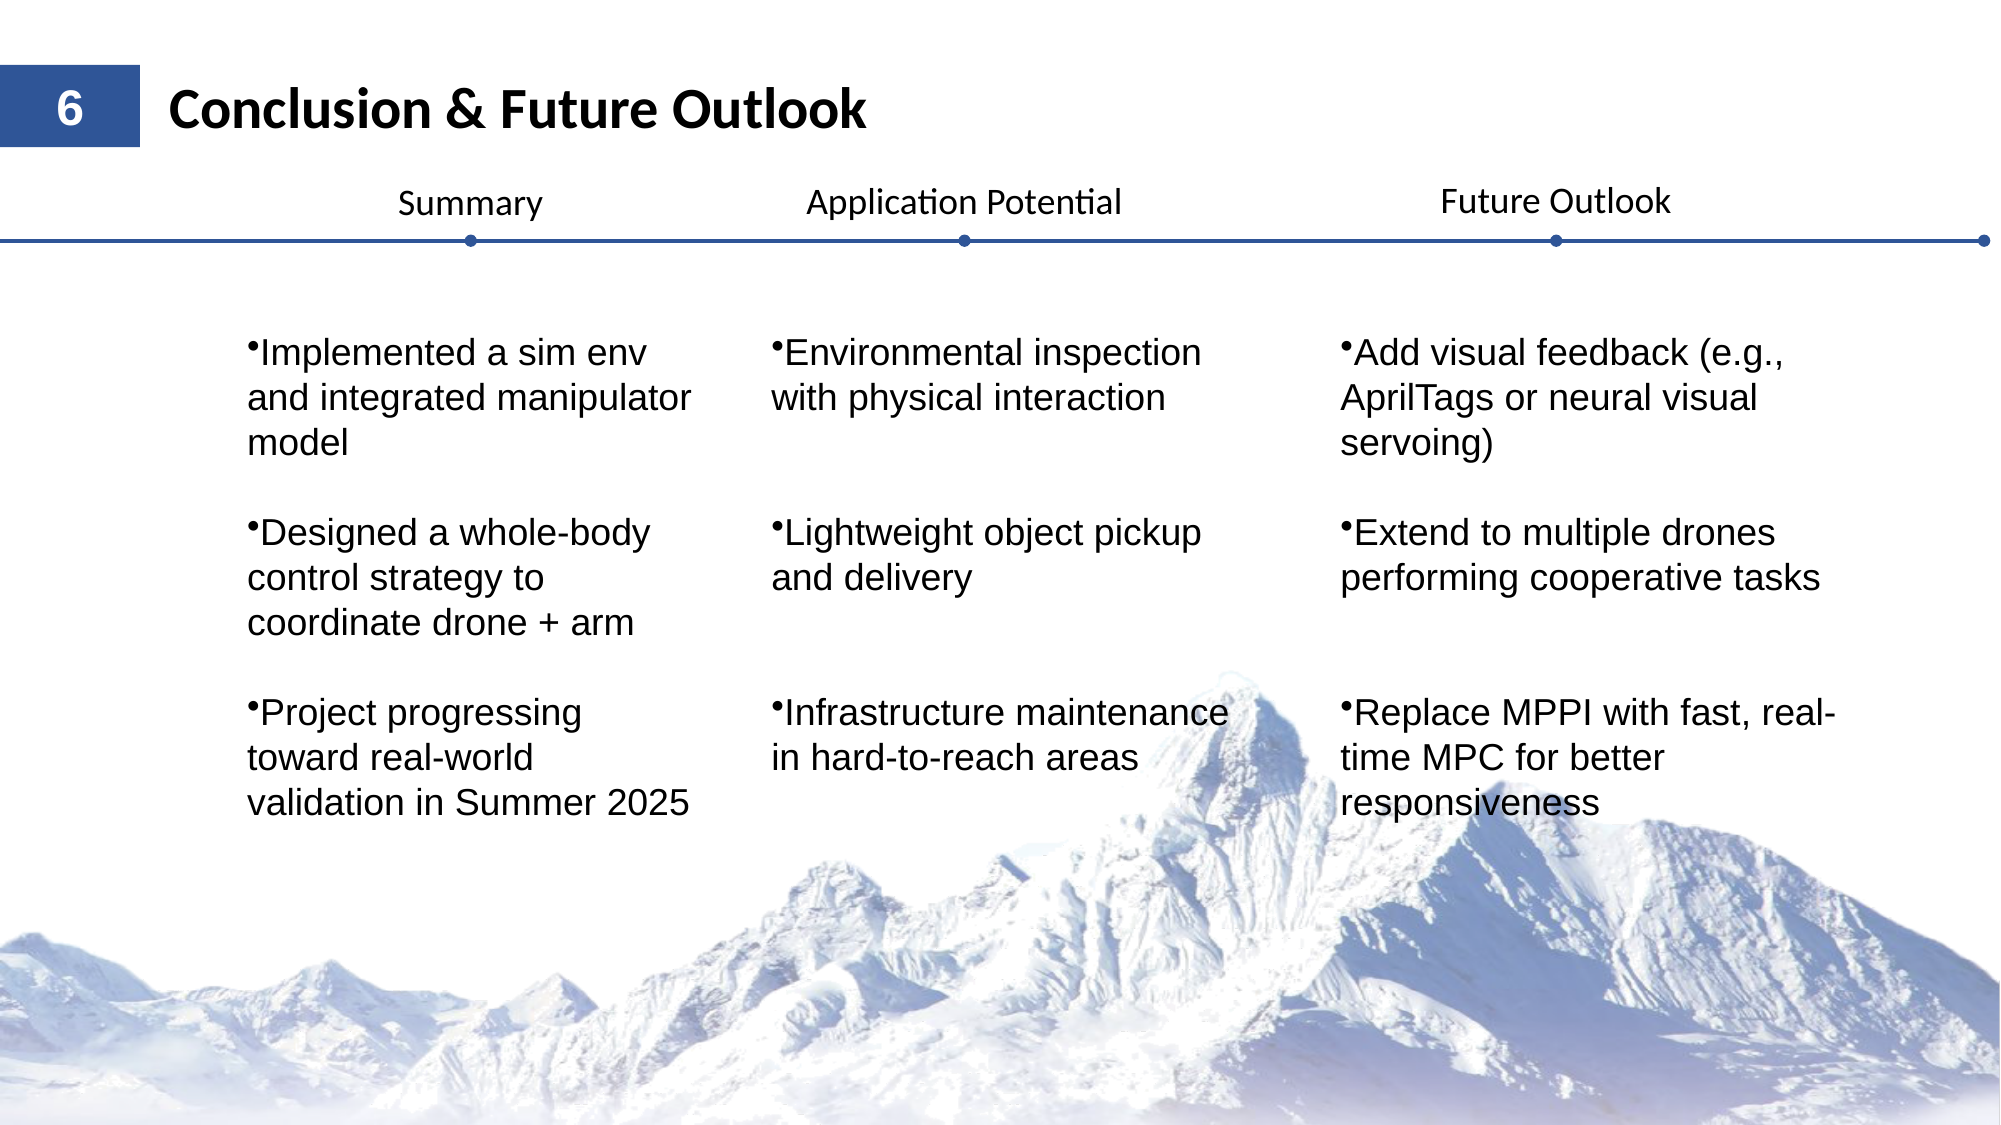

Conclusion & Future Outlook

6
Future Outlook
Application Potential
Summary
Implemented a sim env and integrated manipulator model

Designed a whole-body control strategy to coordinate drone + arm

Project progressing toward real-world validation in Summer 2025

Add visual feedback (e.g., AprilTags or neural visual servoing)

Extend to multiple drones performing cooperative tasks

Replace MPPI with fast, real-time MPC for better responsiveness

Environmental inspection with physical interaction

Lightweight object pickup and delivery

Infrastructure maintenance in hard-to-reach areas